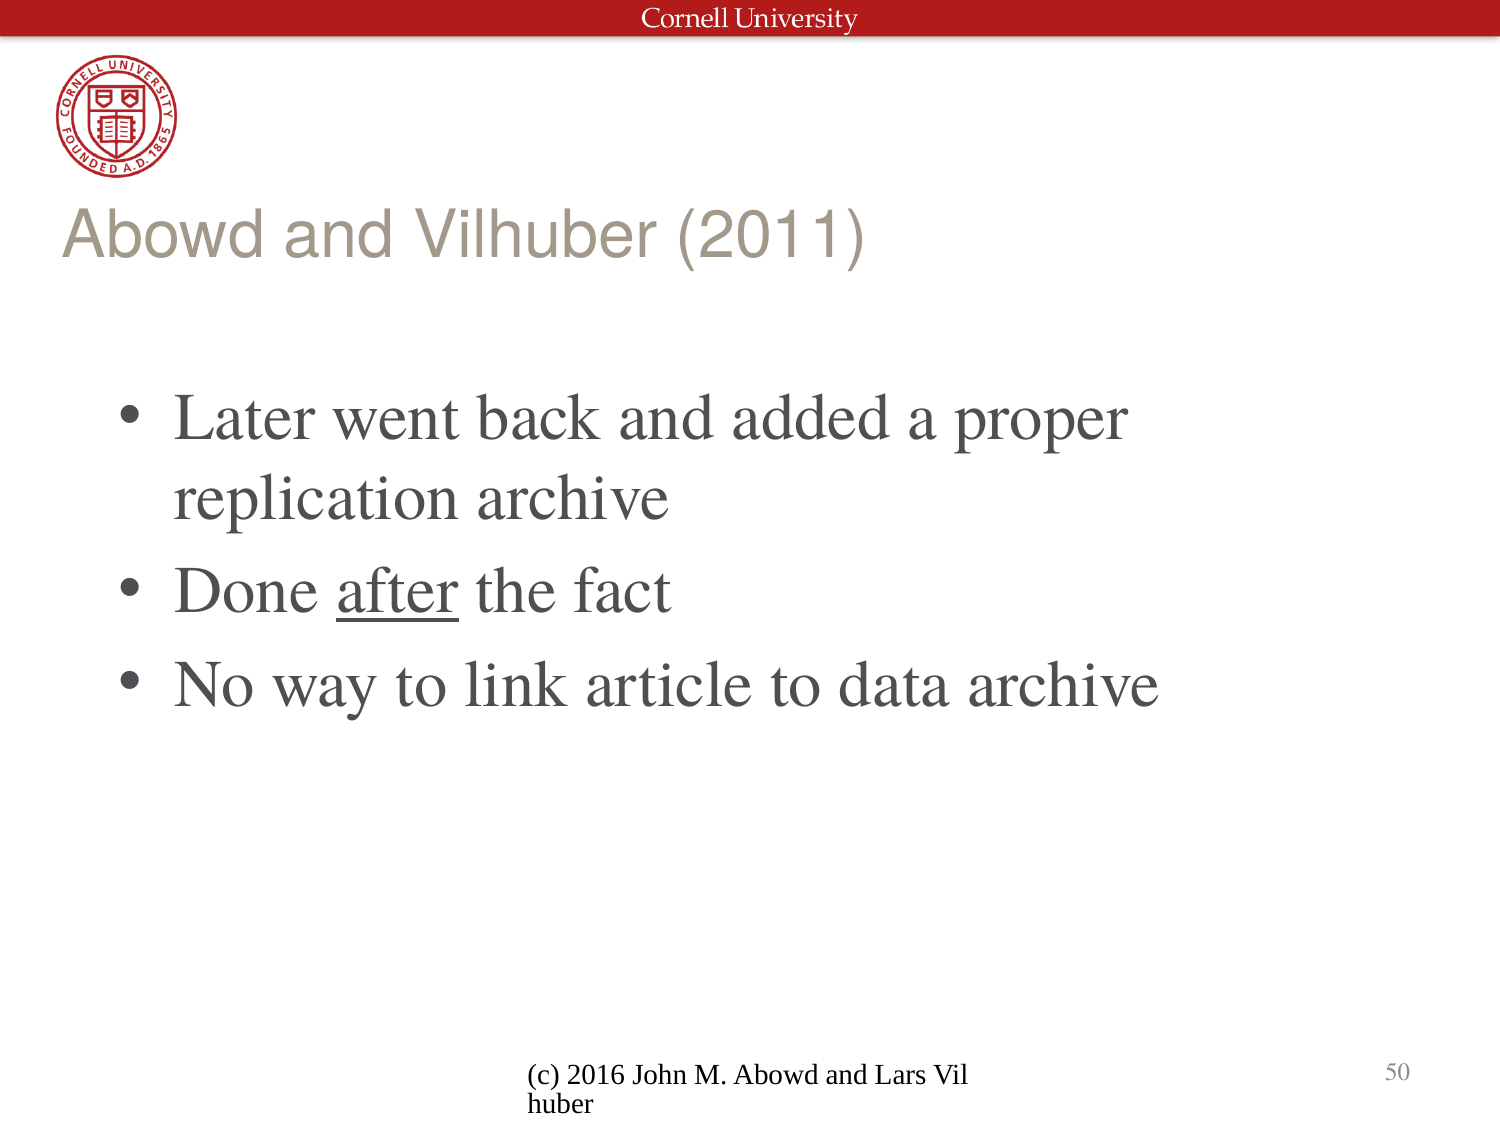

# Abowd and Vilhuber (2011)
Later went back and added a proper replication archive
Done after the fact
No way to link article to data archive
(c) 2016 John M. Abowd and Lars Vilhuber
50